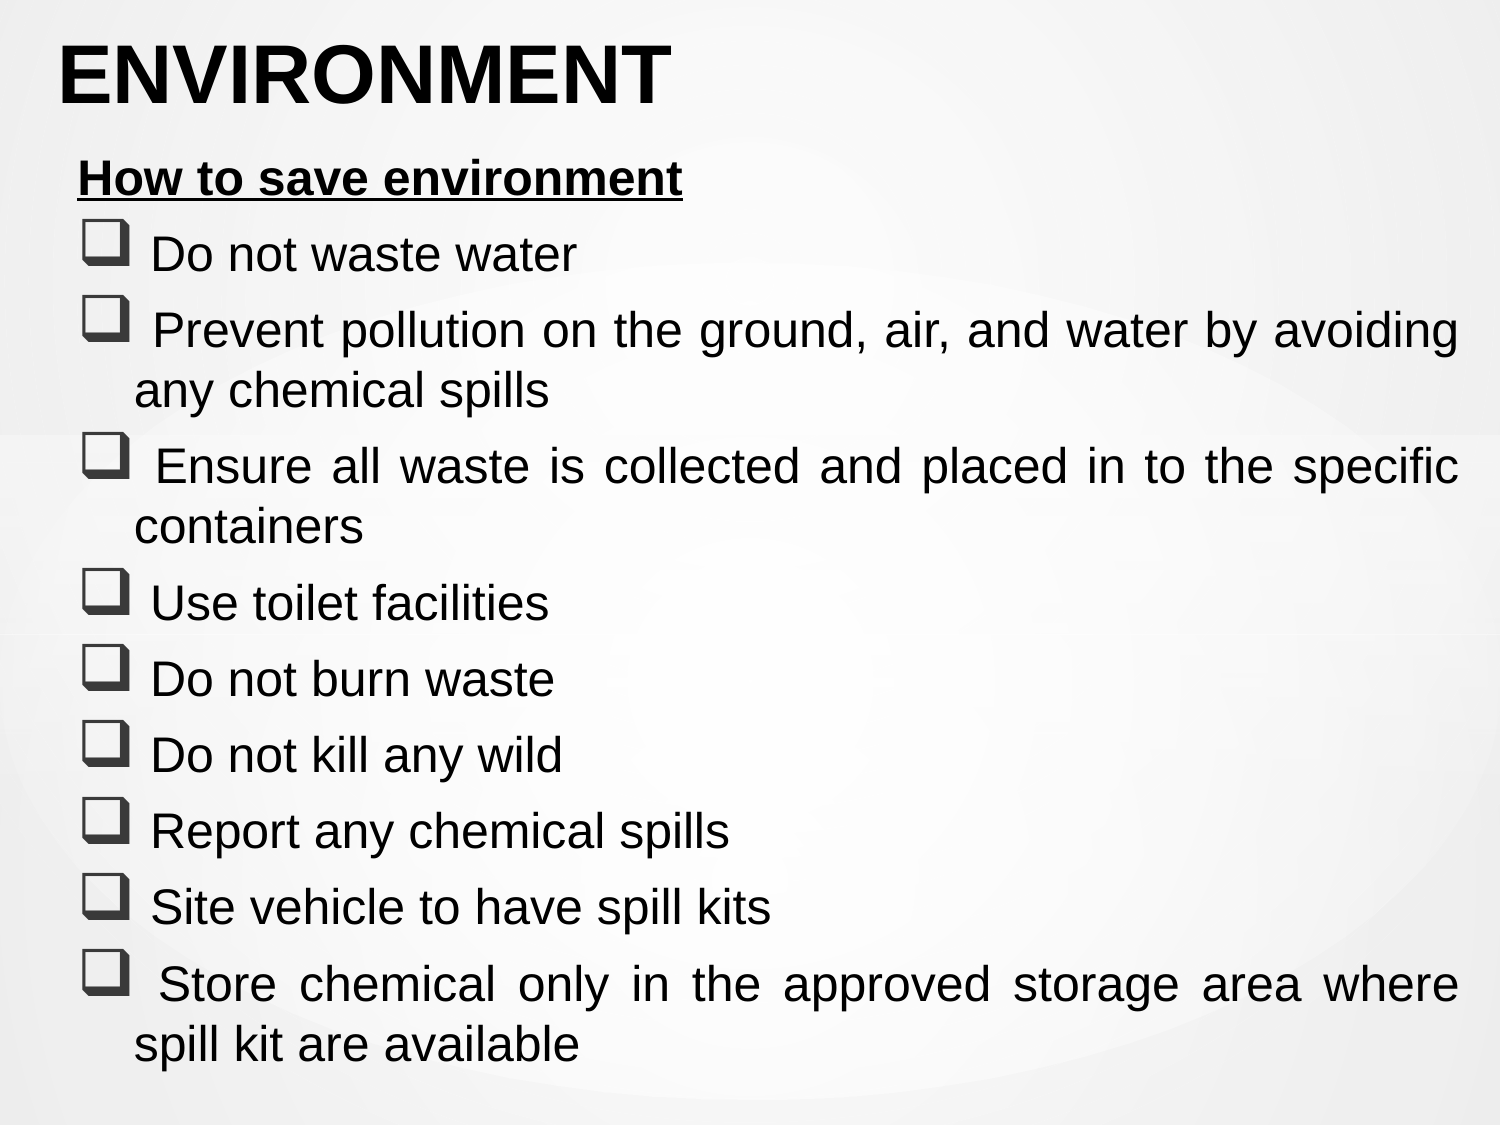

# ENVIRONMENT
How to save environment
 Do not waste water
 Prevent pollution on the ground, air, and water by avoiding any chemical spills
 Ensure all waste is collected and placed in to the specific containers
 Use toilet facilities
 Do not burn waste
 Do not kill any wild
 Report any chemical spills
 Site vehicle to have spill kits
 Store chemical only in the approved storage area where spill kit are available